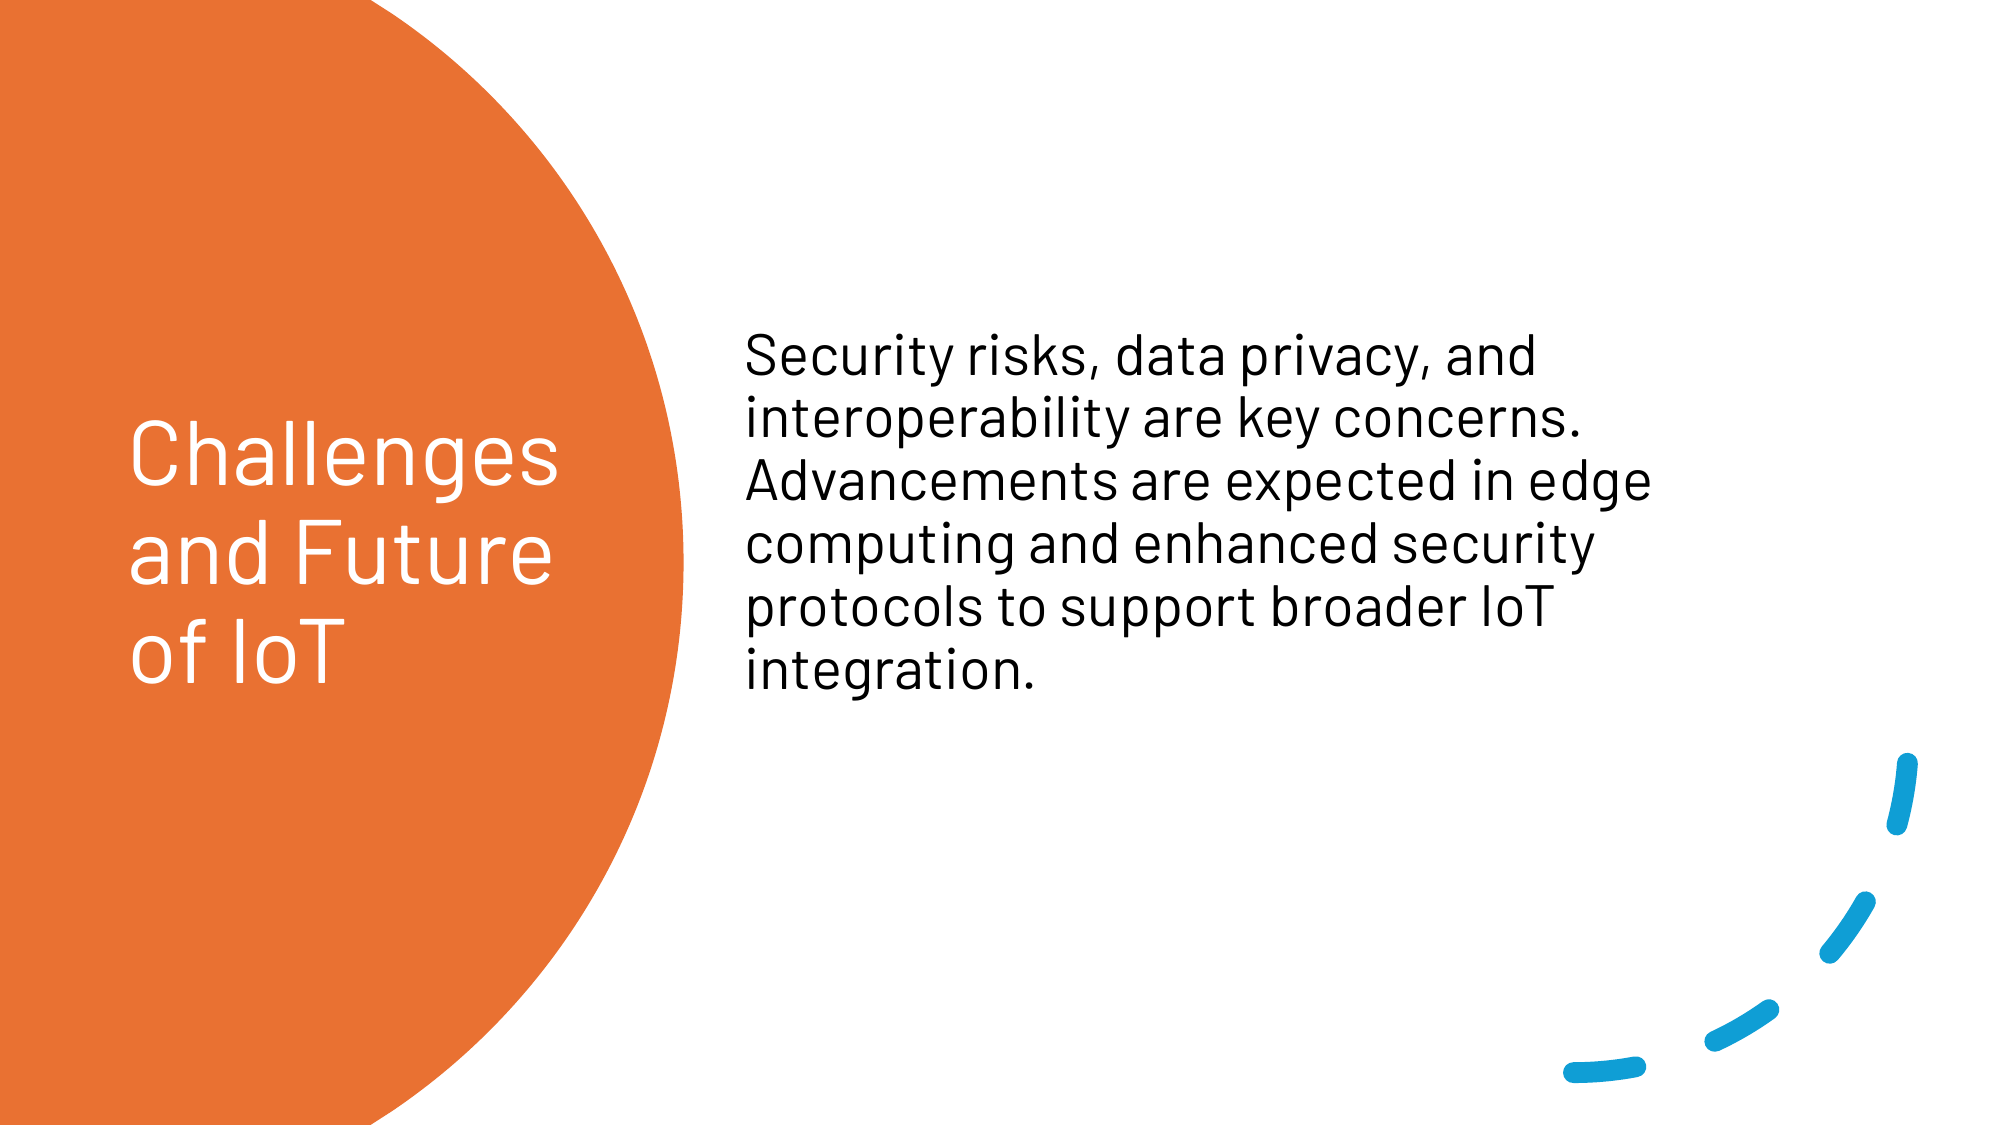

Security risks, data privacy, and interoperability are key concerns. Advancements are expected in edge computing and enhanced security protocols to support broader IoT integration.

# Challenges and Future of IoT